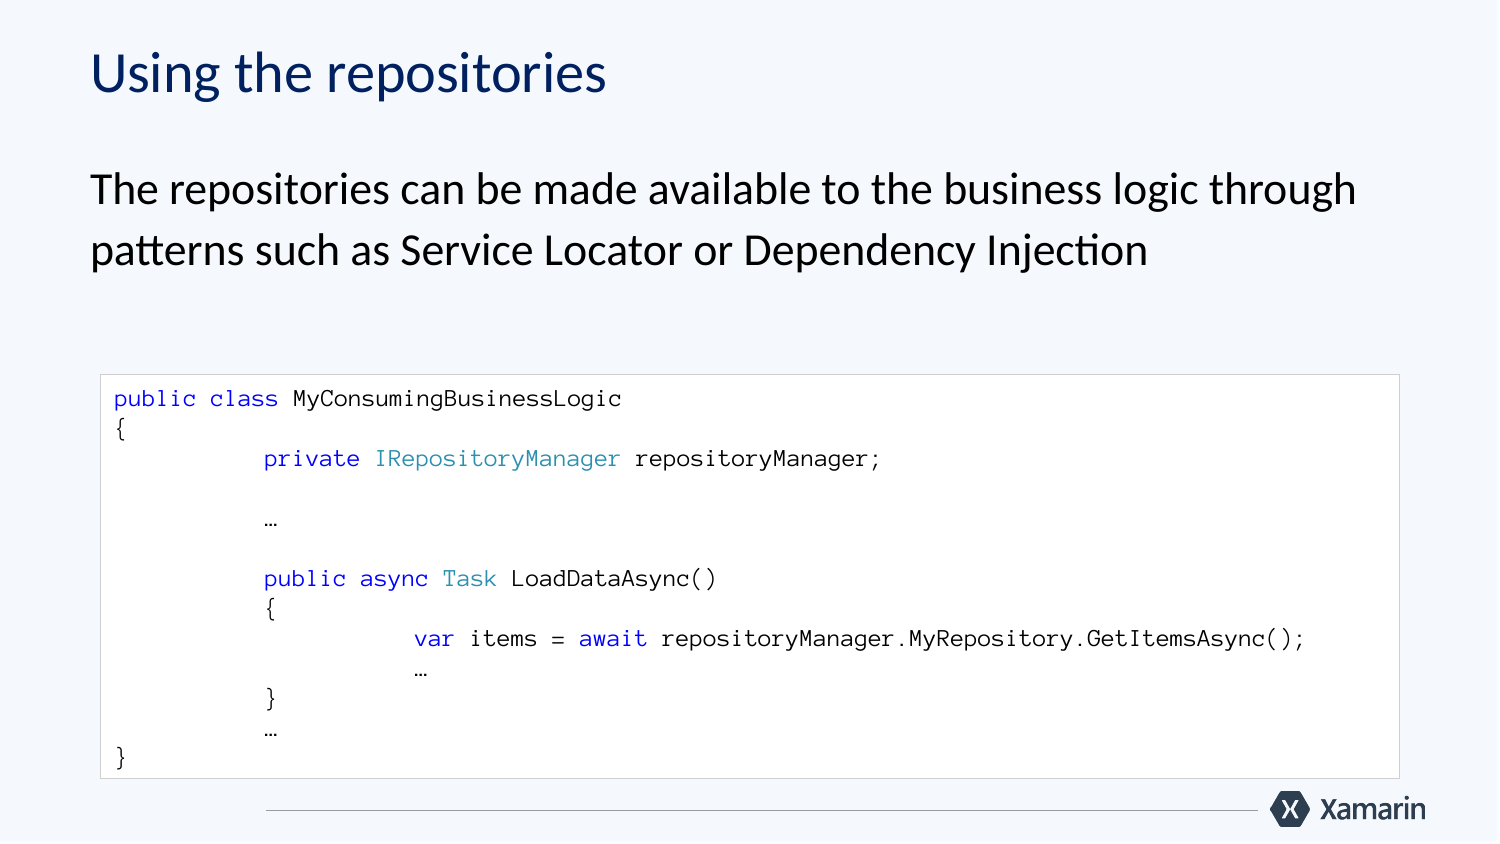

# Using the repositories
The repositories can be made available to the business logic through patterns such as Service Locator or Dependency Injection
public class MyConsumingBusinessLogic
{
	private IRepositoryManager repositoryManager;

	…

	public async Task LoadDataAsync()
	{
		var items = await repositoryManager.MyRepository.GetItemsAsync();
		…
	}
	…
}